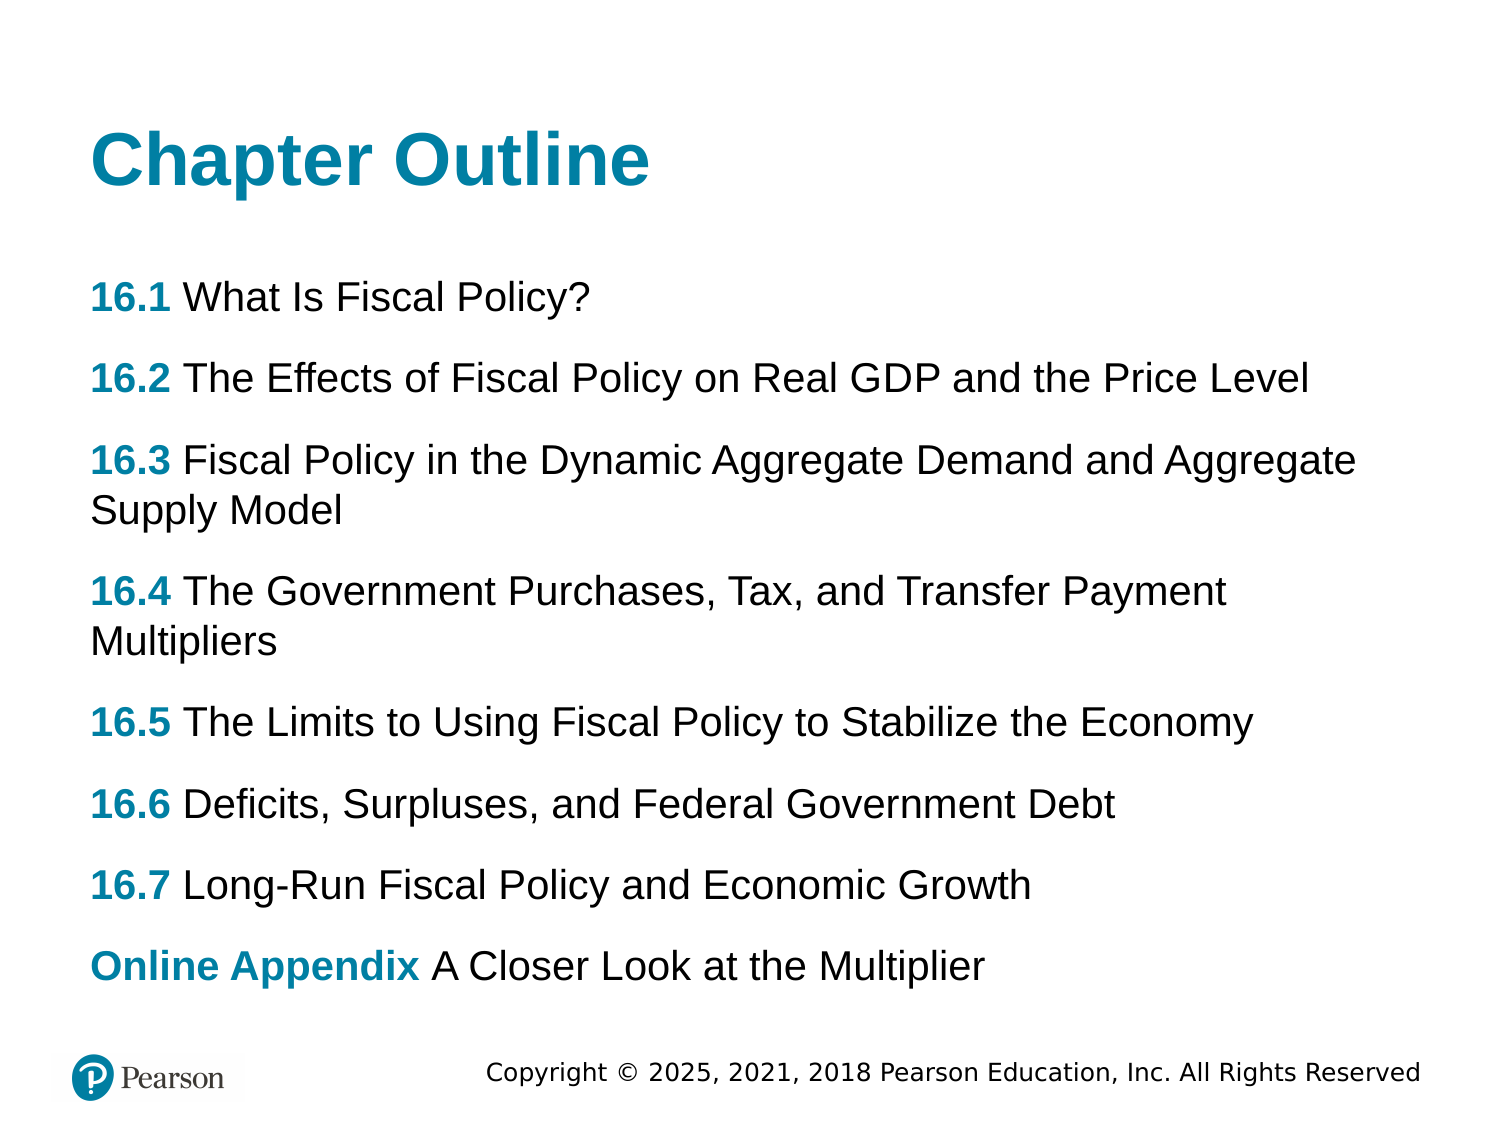

# Chapter Outline
16.1 What Is Fiscal Policy?
16.2 The Effects of Fiscal Policy on Real G D P and the Price Level
16.3 Fiscal Policy in the Dynamic Aggregate Demand and Aggregate Supply Model
16.4 The Government Purchases, Tax, and Transfer Payment Multipliers
16.5 The Limits to Using Fiscal Policy to Stabilize the Economy
16.6 Deficits, Surpluses, and Federal Government Debt
16.7 Long-Run Fiscal Policy and Economic Growth
Online Appendix A Closer Look at the Multiplier